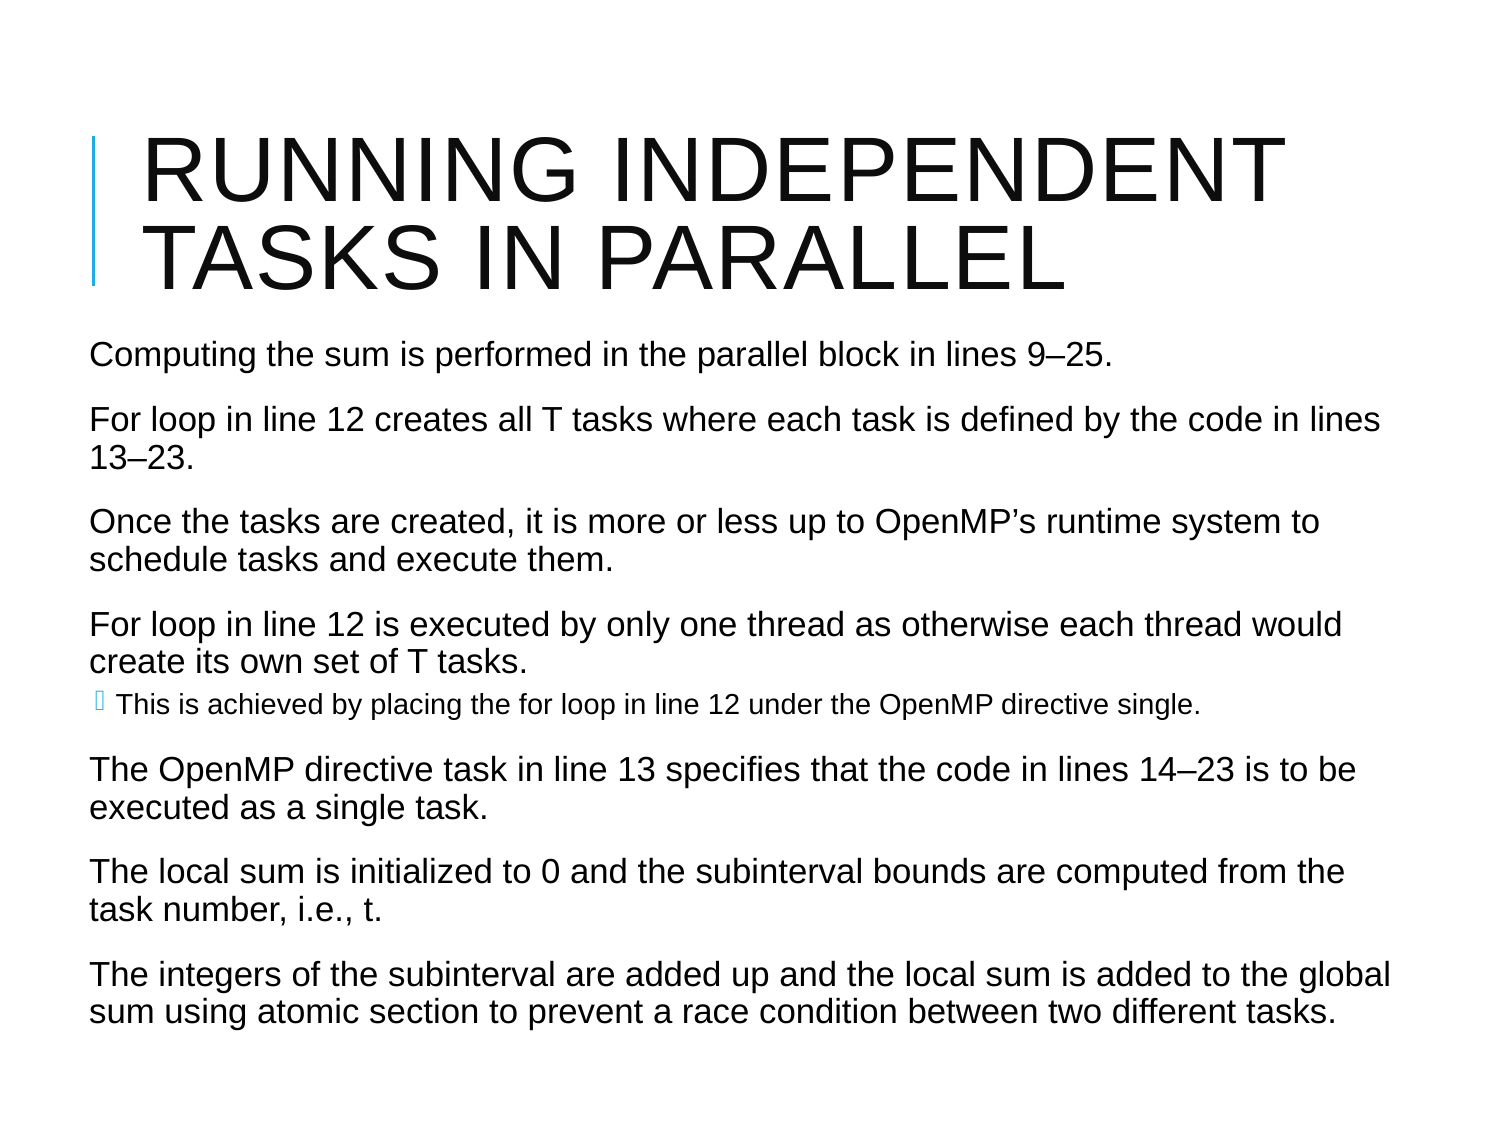

# Running independent tasks in parallel
Computing the sum is performed in the parallel block in lines 9–25.
For loop in line 12 creates all T tasks where each task is defined by the code in lines 13–23.
Once the tasks are created, it is more or less up to OpenMP’s runtime system to schedule tasks and execute them.
For loop in line 12 is executed by only one thread as otherwise each thread would create its own set of T tasks.
This is achieved by placing the for loop in line 12 under the OpenMP directive single.
The OpenMP directive task in line 13 specifies that the code in lines 14–23 is to be executed as a single task.
The local sum is initialized to 0 and the subinterval bounds are computed from the task number, i.e., t.
The integers of the subinterval are added up and the local sum is added to the global sum using atomic section to prevent a race condition between two different tasks.